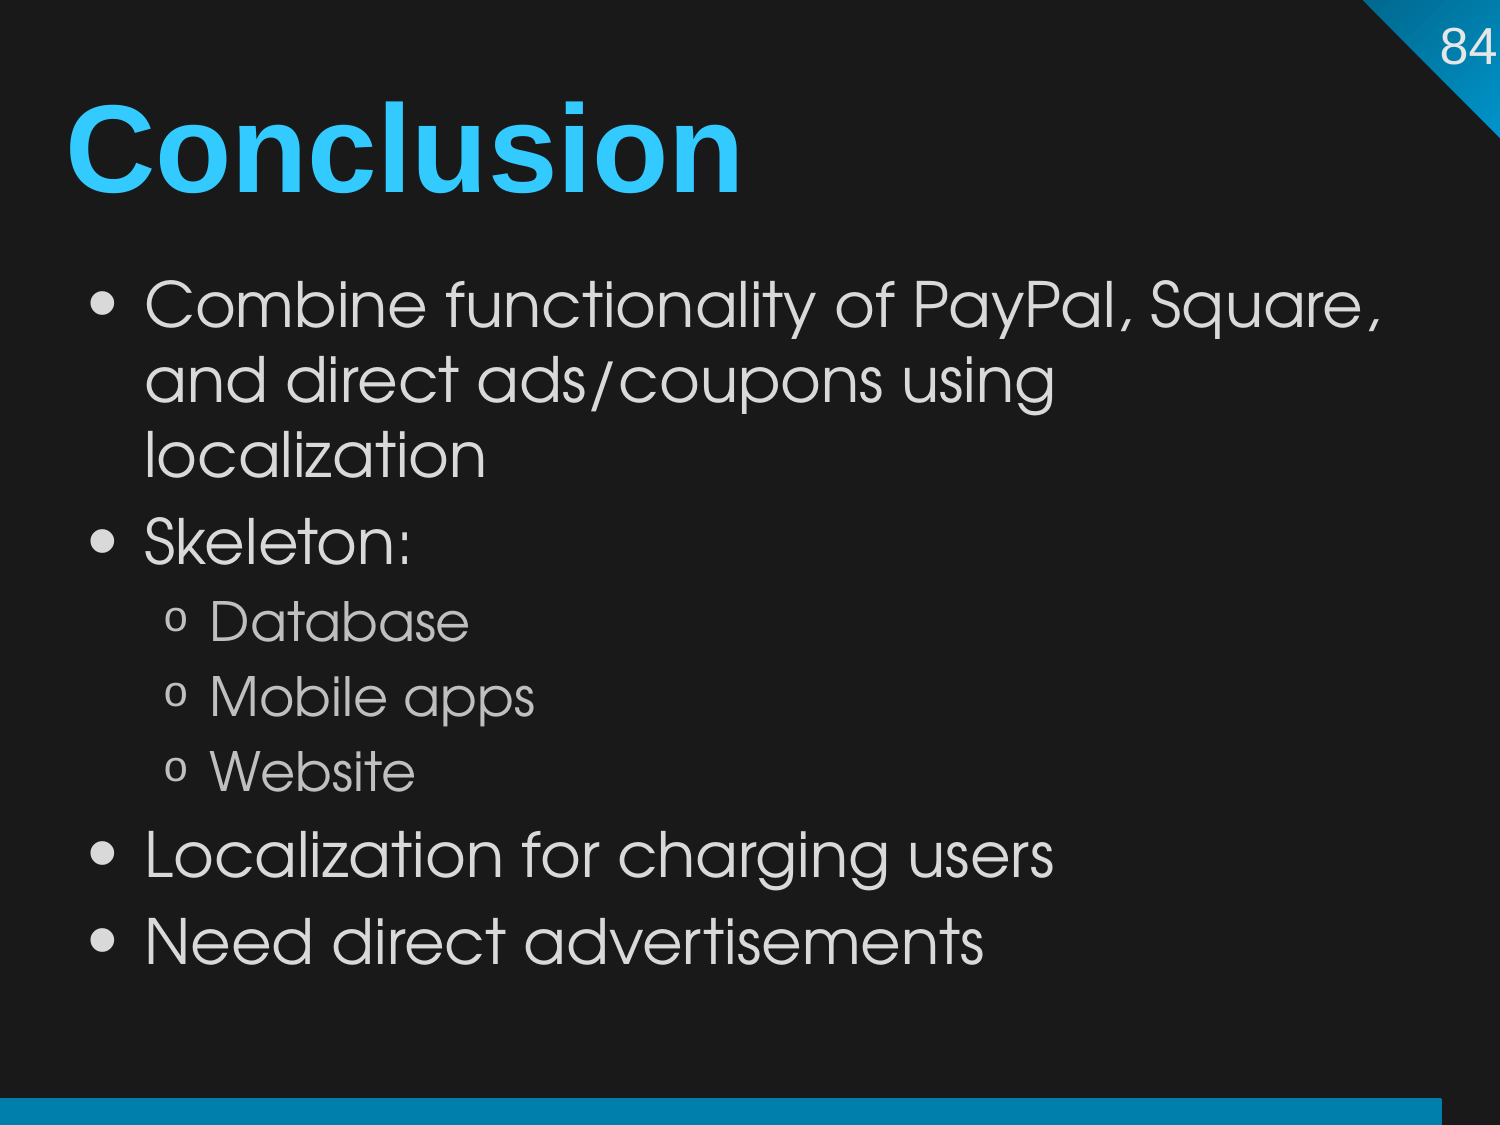

84
# Conclusion
Combine functionality of PayPal, Square, and direct ads/coupons using localization
Skeleton:
Database
Mobile apps
Website
Localization for charging users
Need direct advertisements